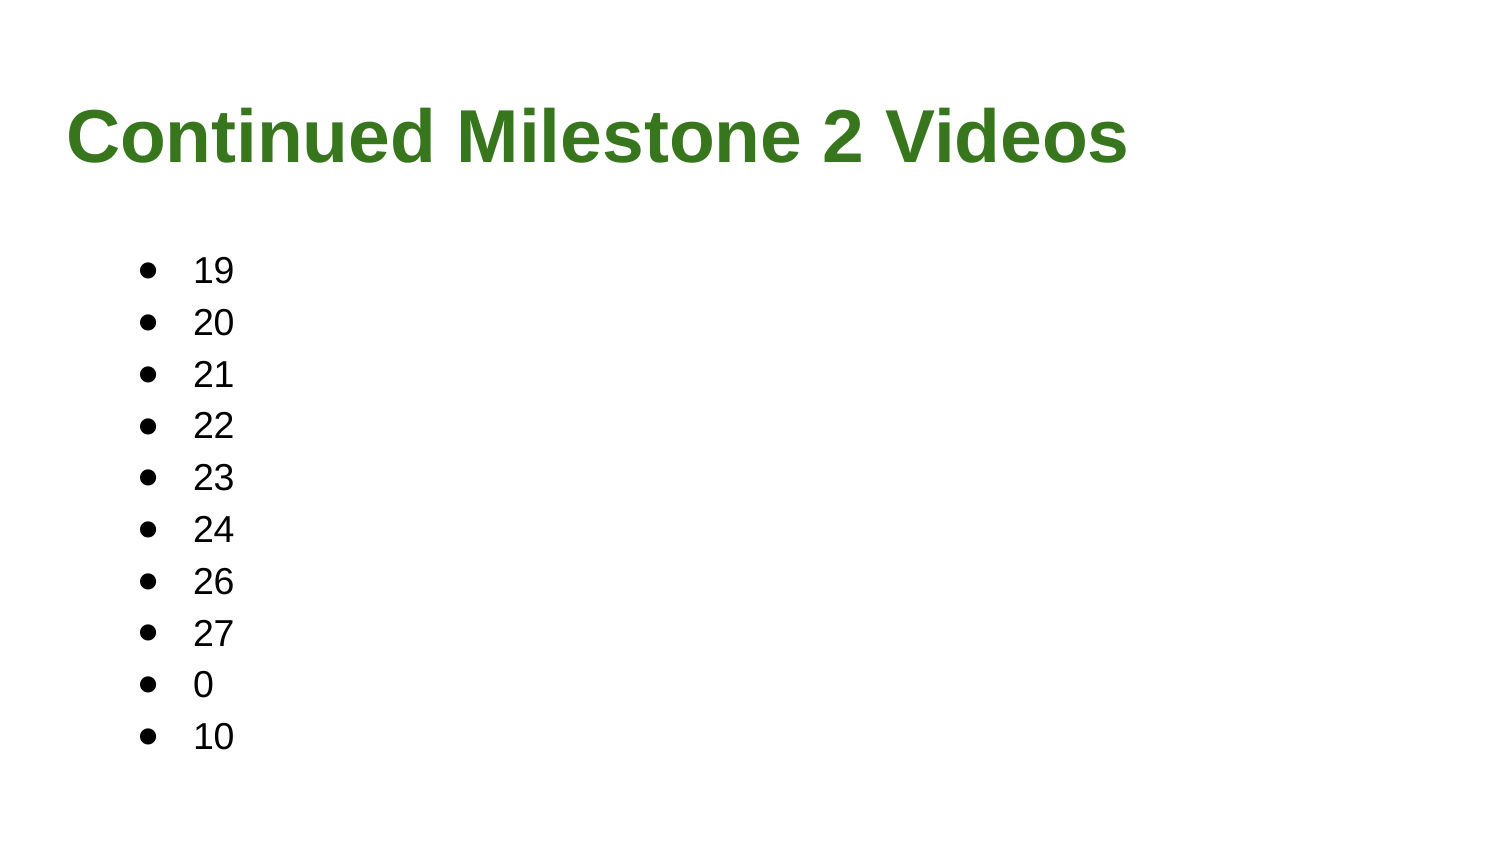

# Continued Milestone 2 Videos
19
20
21
22
23
24
26
27
0
10